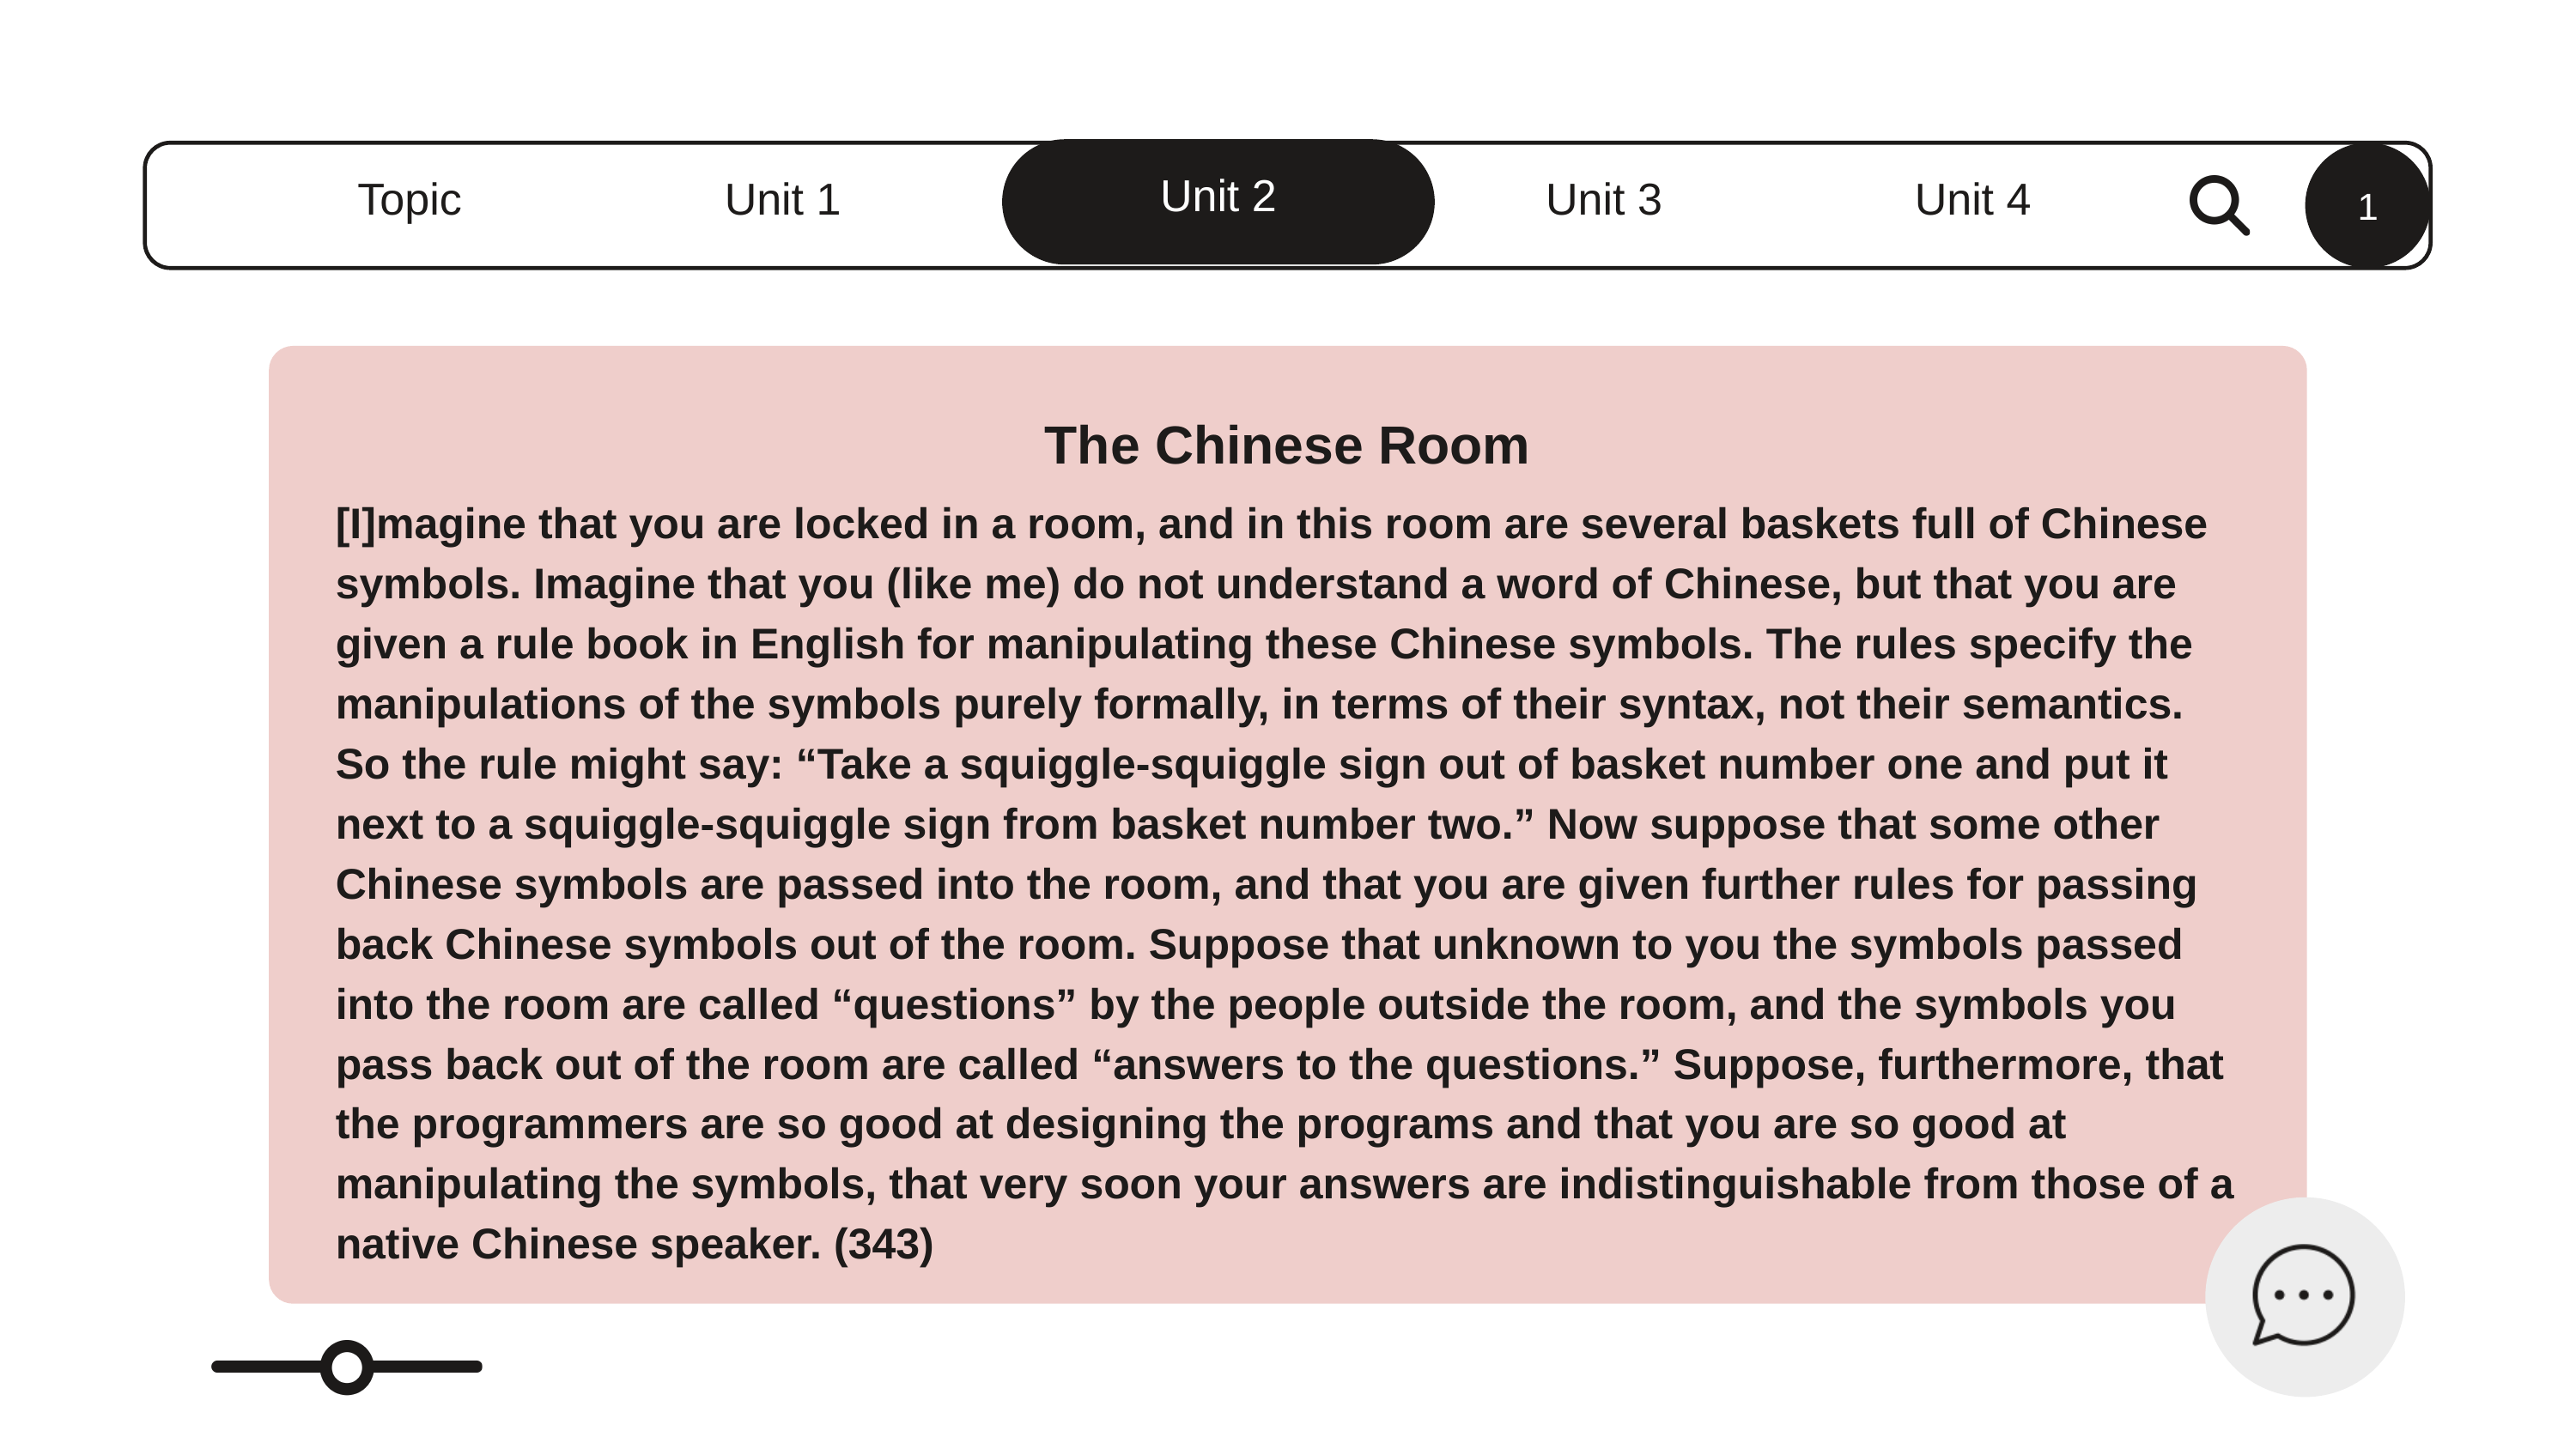

Unit 2

1

Topic

Unit 1

Unit 3

Unit 4

The Chinese Room
[I]magine that you are locked in a room, and in this room are several baskets full of Chinese symbols. Imagine that you (like me) do not understand a word of Chinese, but that you are given a rule book in English for manipulating these Chinese symbols. The rules specify the manipulations of the symbols purely formally, in terms of their syntax, not their semantics. So the rule might say: “Take a squiggle-squiggle sign out of basket number one and put it next to a squiggle-squiggle sign from basket number two.” Now suppose that some other Chinese symbols are passed into the room, and that you are given further rules for passing back Chinese symbols out of the room. Suppose that unknown to you the symbols passed into the room are called “questions” by the people outside the room, and the symbols you pass back out of the room are called “answers to the questions.” Suppose, furthermore, that the programmers are so good at designing the programs and that you are so good at manipulating the symbols, that very soon your answers are indistinguishable from those of a native Chinese speaker. (343)